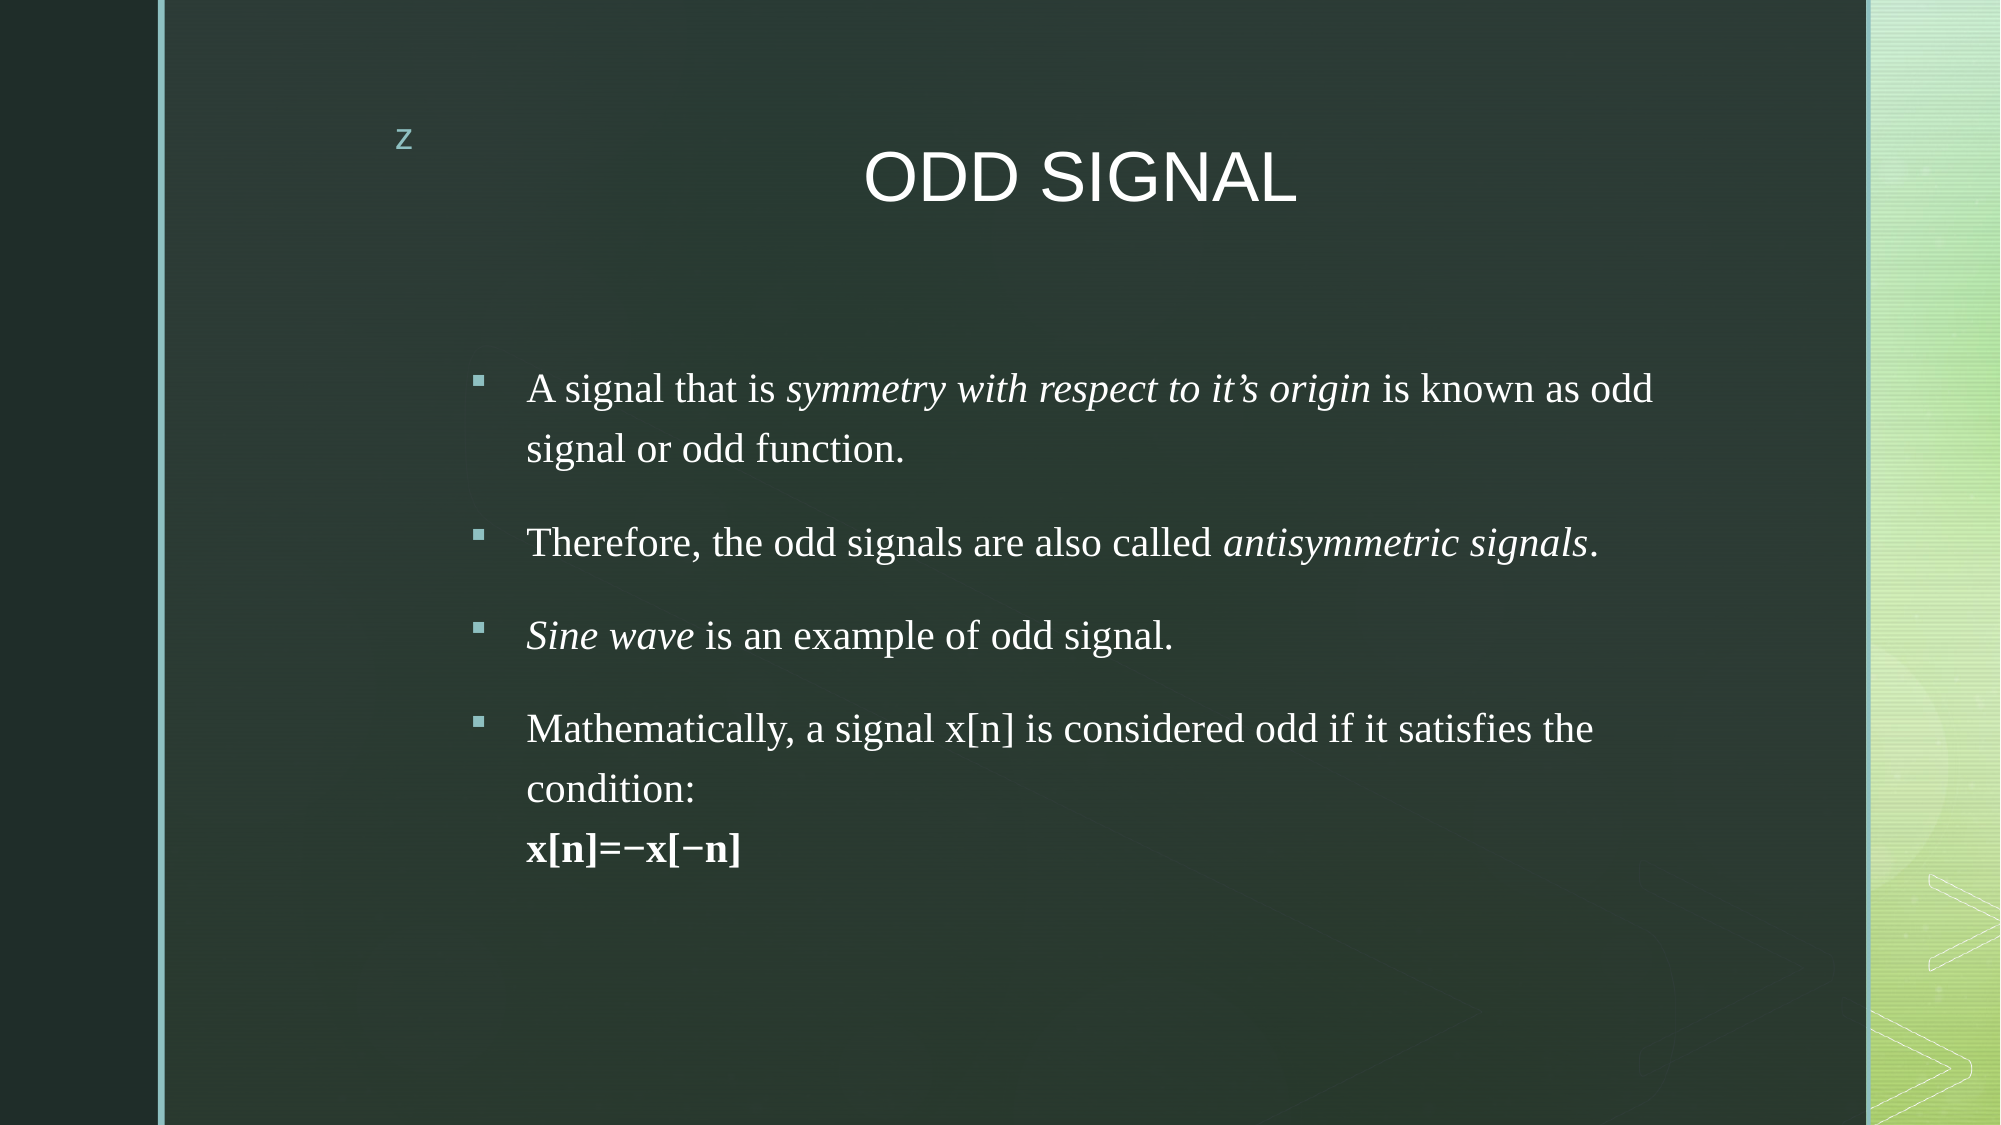

# ODD SIGNAL
A signal that is symmetry with respect to it’s origin is known as odd signal or odd function.
Therefore, the odd signals are also called antisymmetric signals.
Sine wave is an example of odd signal.
Mathematically, a signal x[n] is considered odd if it satisfies the condition:                                                                               x[n]=−x[−n]